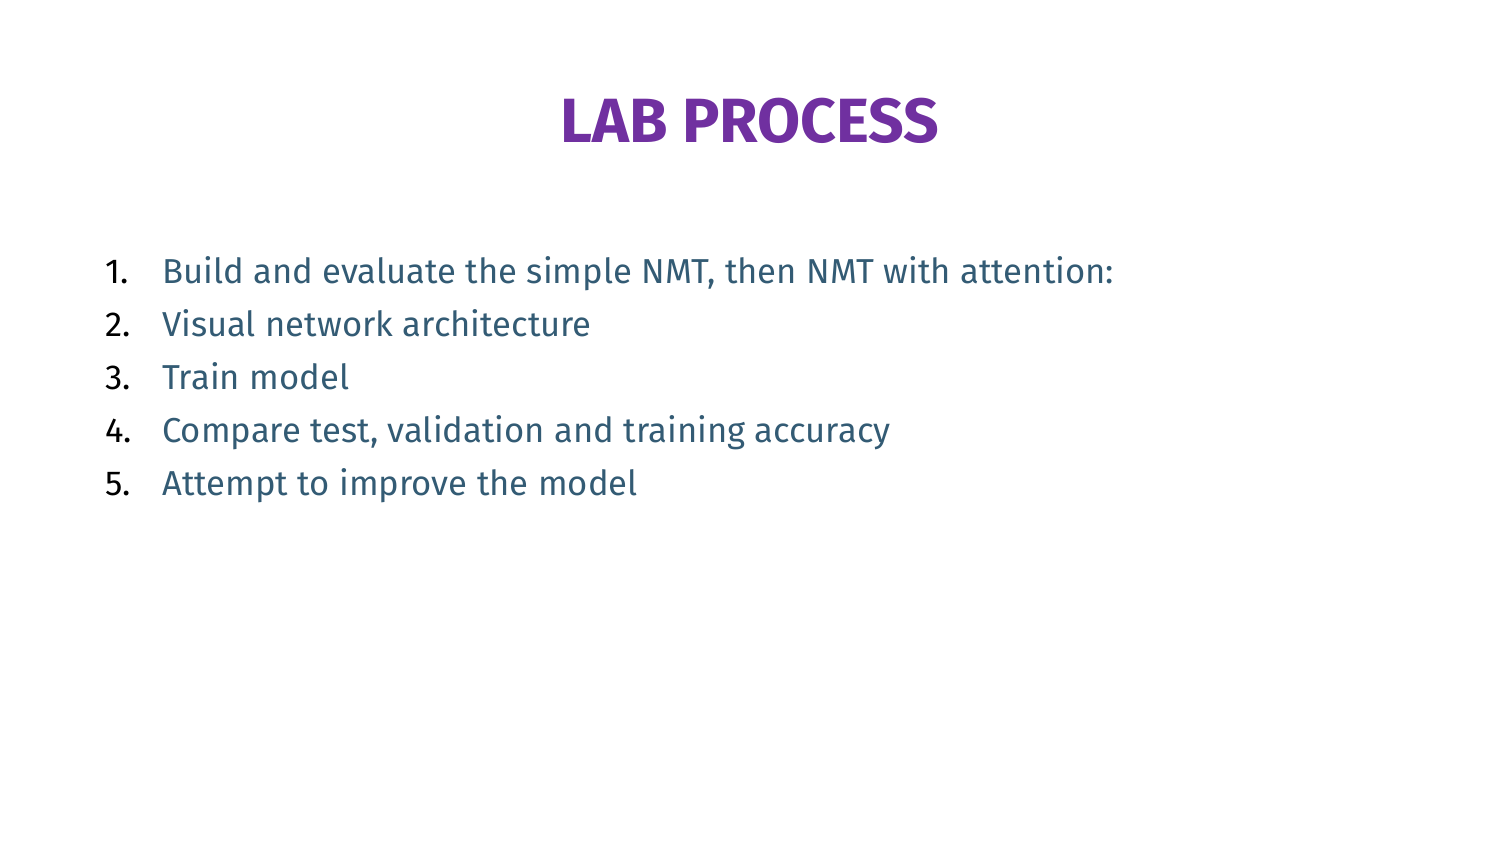

# LAB PROCESS

Build and evaluate the simple NMT, then NMT with attention:
Visual network architecture
Train model
Compare test, validation and training accuracy
Attempt to improve the model